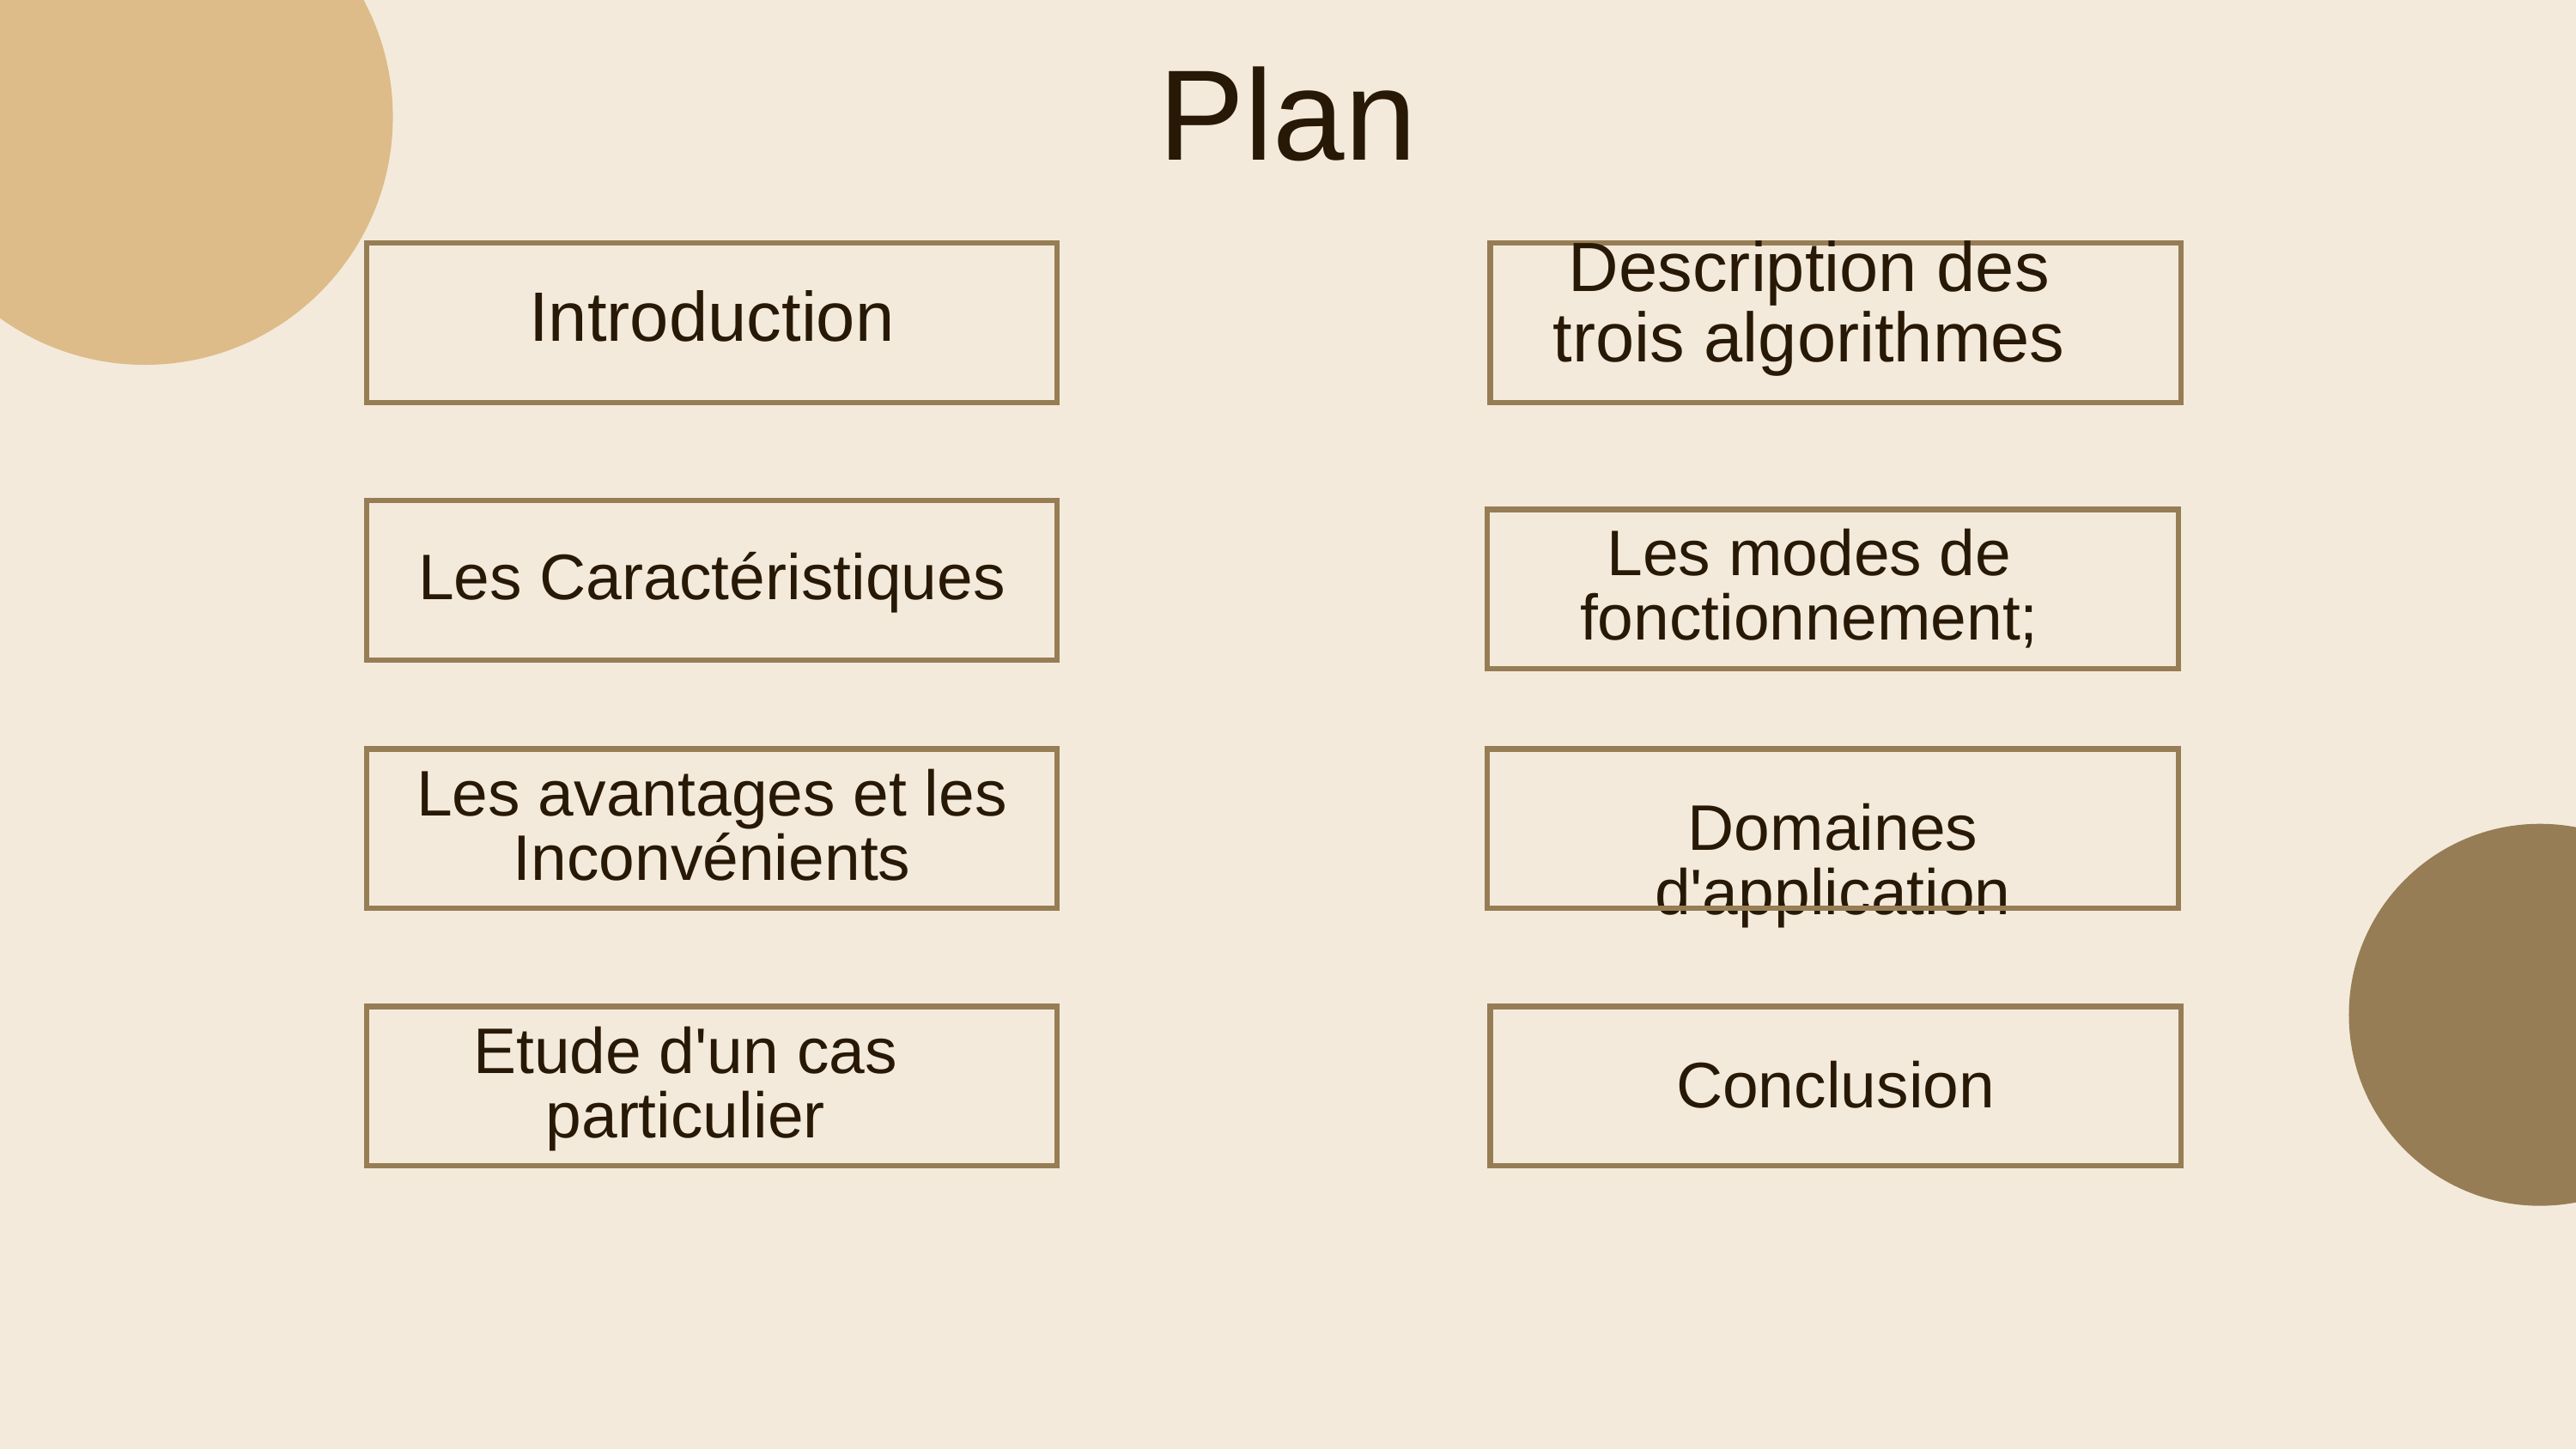

Plan
Description des trois algorithmes

Introduction

Les modes de fonctionnement;
Les Caractéristiques

Les avantages et les Inconvénients
Domaines d'application

Etude d'un cas particulier
Conclusion